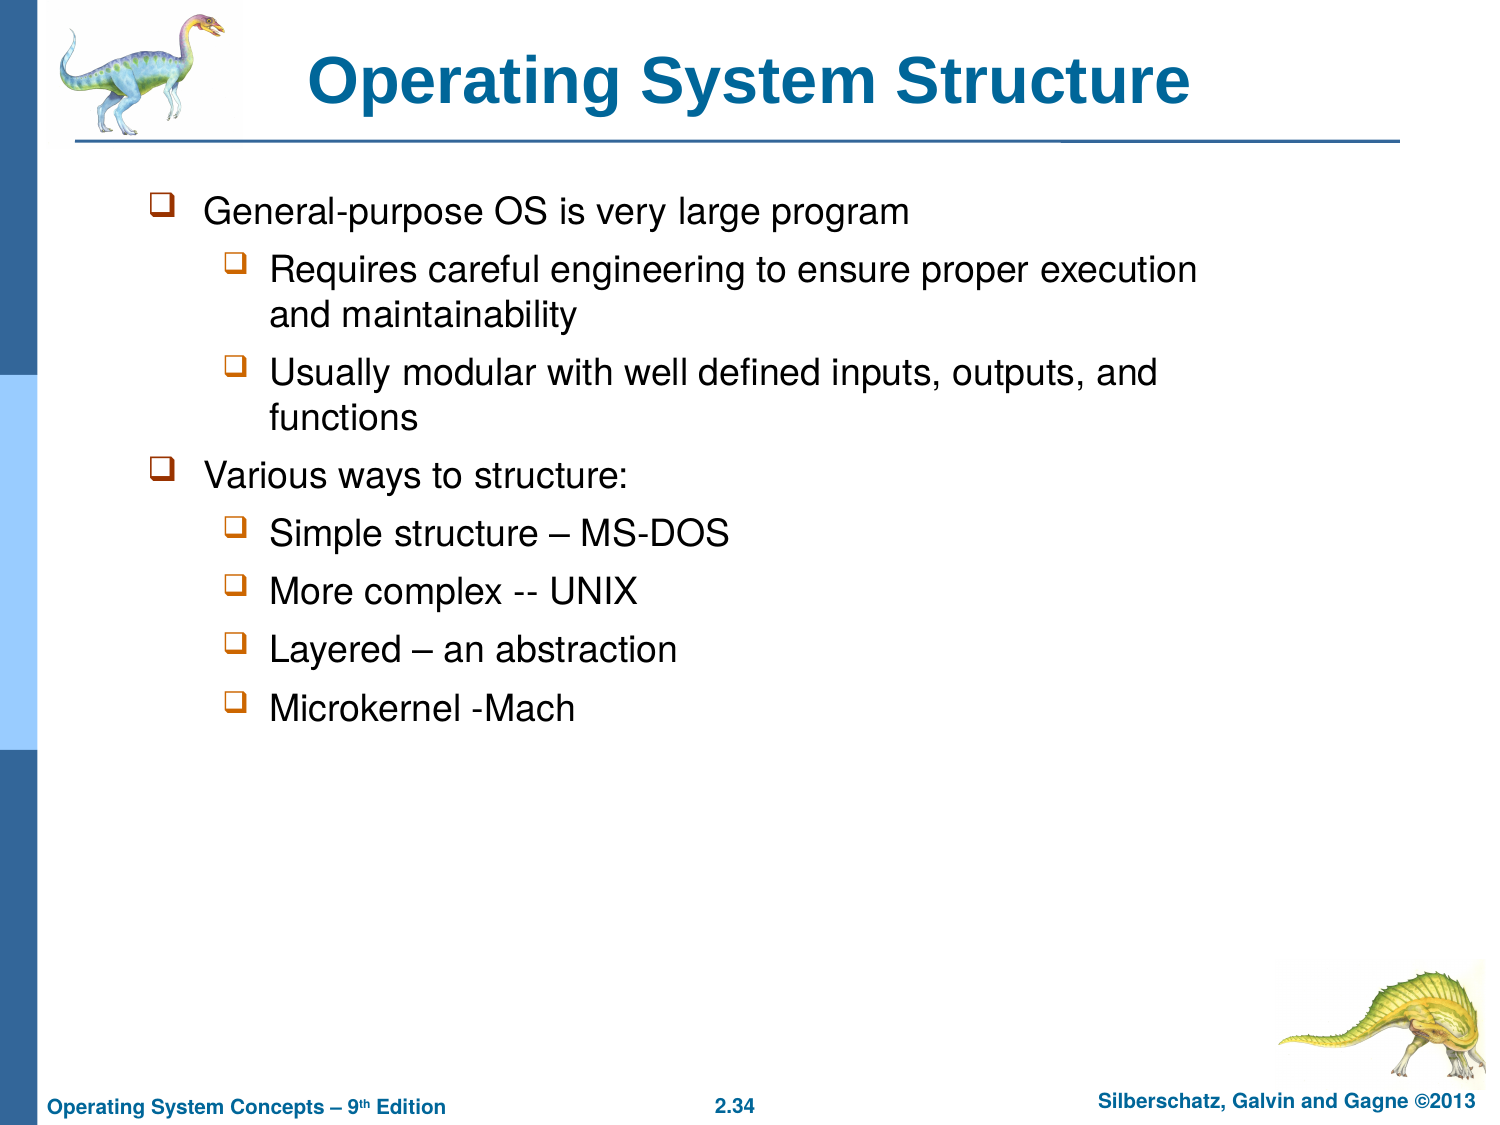

# Operating System Structure
General-purpose OS is very large program
Requires careful engineering to ensure proper execution and maintainability
Usually modular with well defined inputs, outputs, and functions
Various ways to structure:
Simple structure – MS-DOS
More complex -- UNIX
Layered – an abstraction
Microkernel -Mach